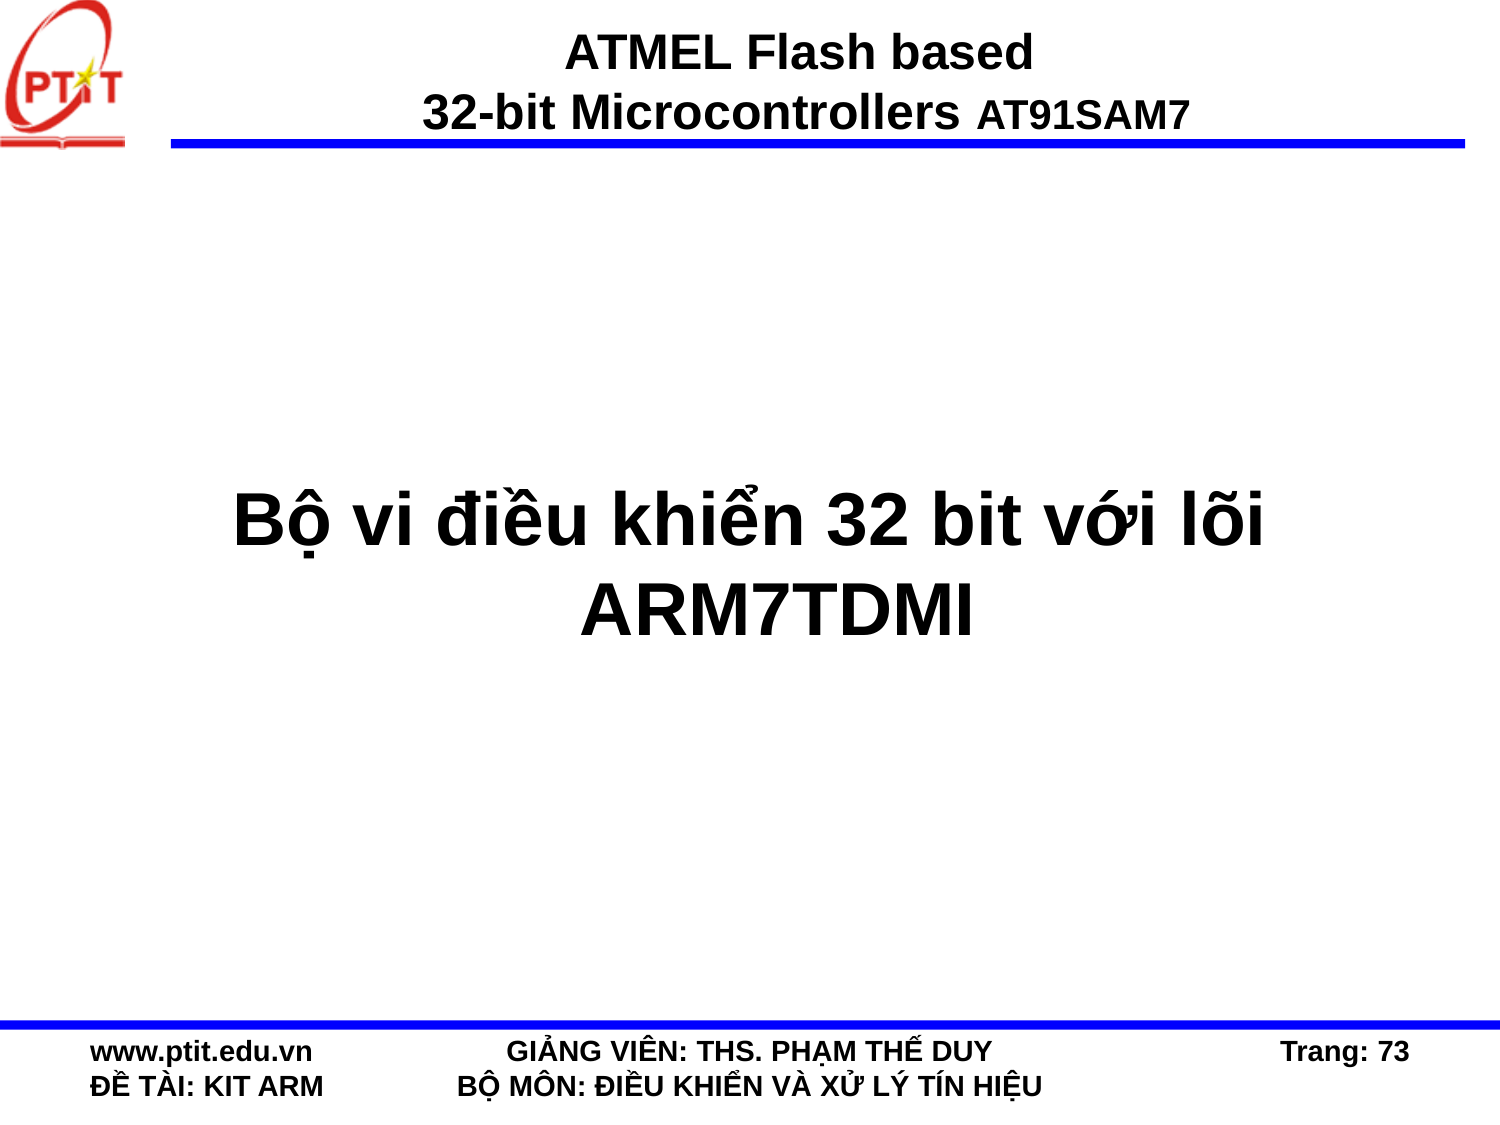

# ATMEL Flash based 32-bit Microcontrollers AT91SAM7
Bộ vi điều khiển 32 bit với lõi ARM7TDMI
www.ptit.edu.vn
ĐỀ TÀI: KIT ARM
GIẢNG VIÊN: THS. PHẠM THẾ DUY
BỘ MÔN: ĐIỀU KHIỂN VÀ XỬ LÝ TÍN HIỆU
Trang: 73